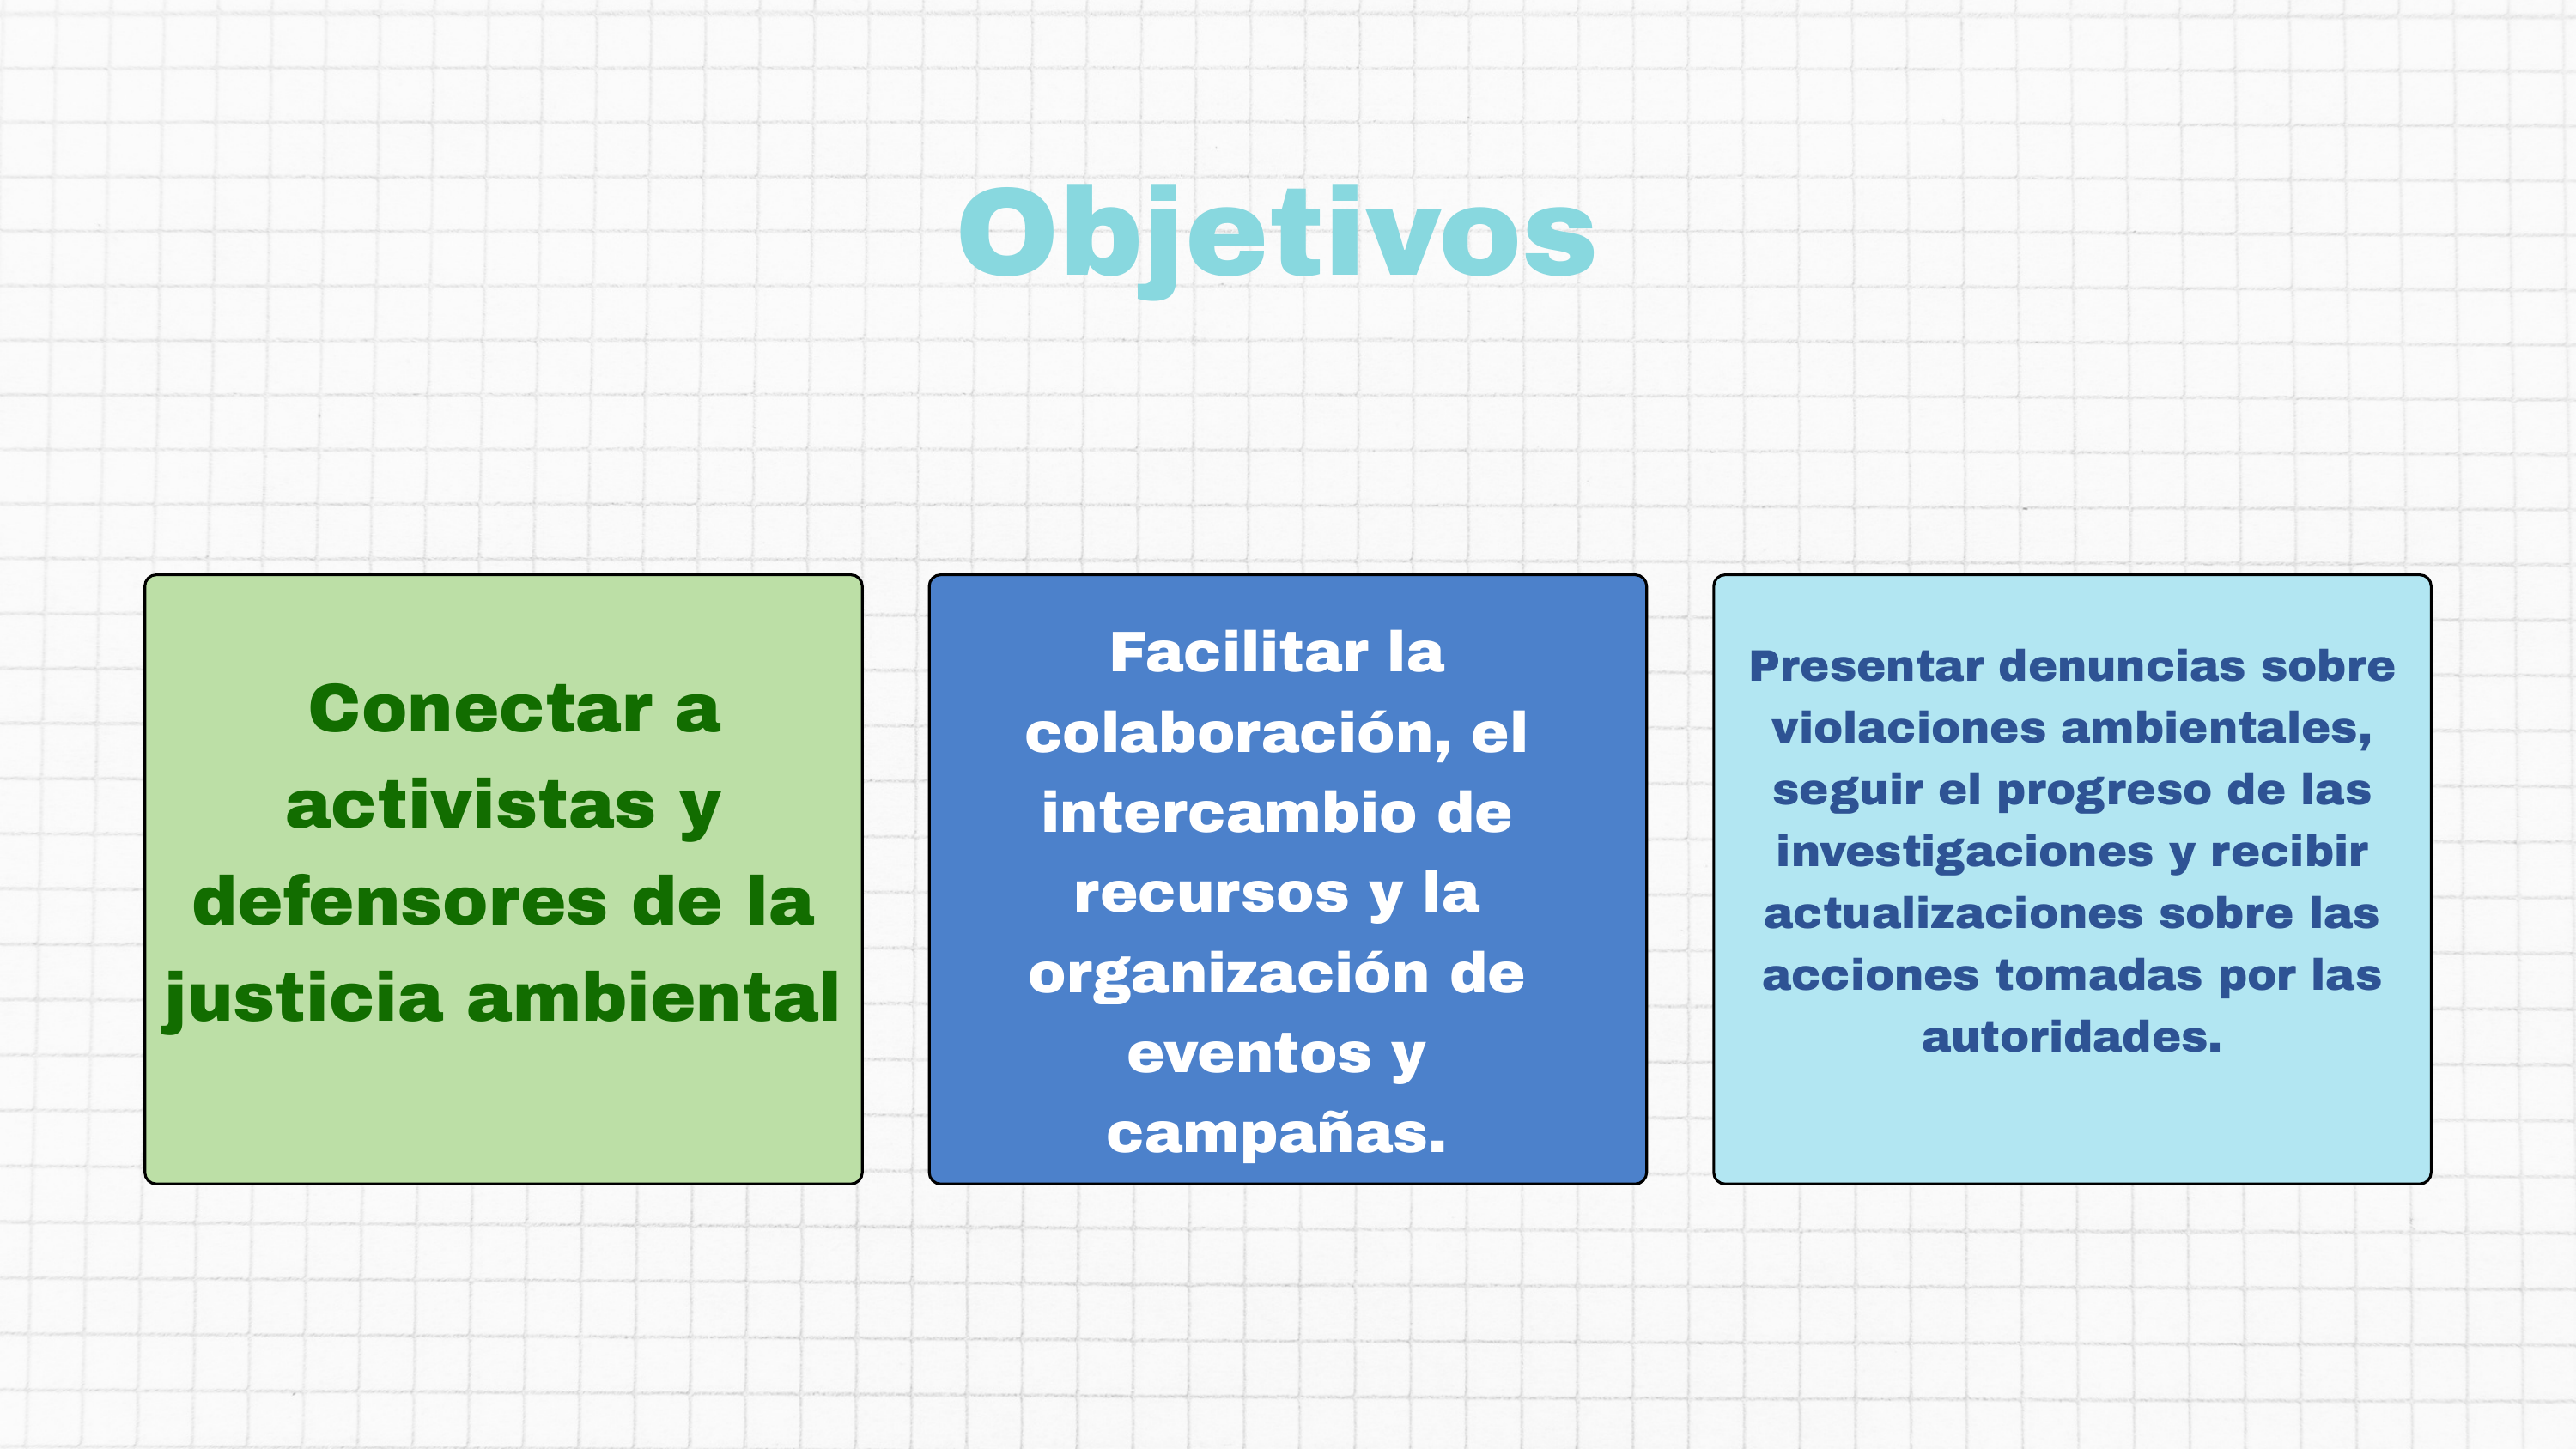

Objetivos

Facilitar la colaboración, el intercambio de recursos y la organización de eventos y campañas.

Presentar denuncias sobre violaciones ambientales, seguir el progreso de las investigaciones y recibir actualizaciones sobre las acciones tomadas por las autoridades.

 Conectar a activistas y defensores de la justicia ambiental